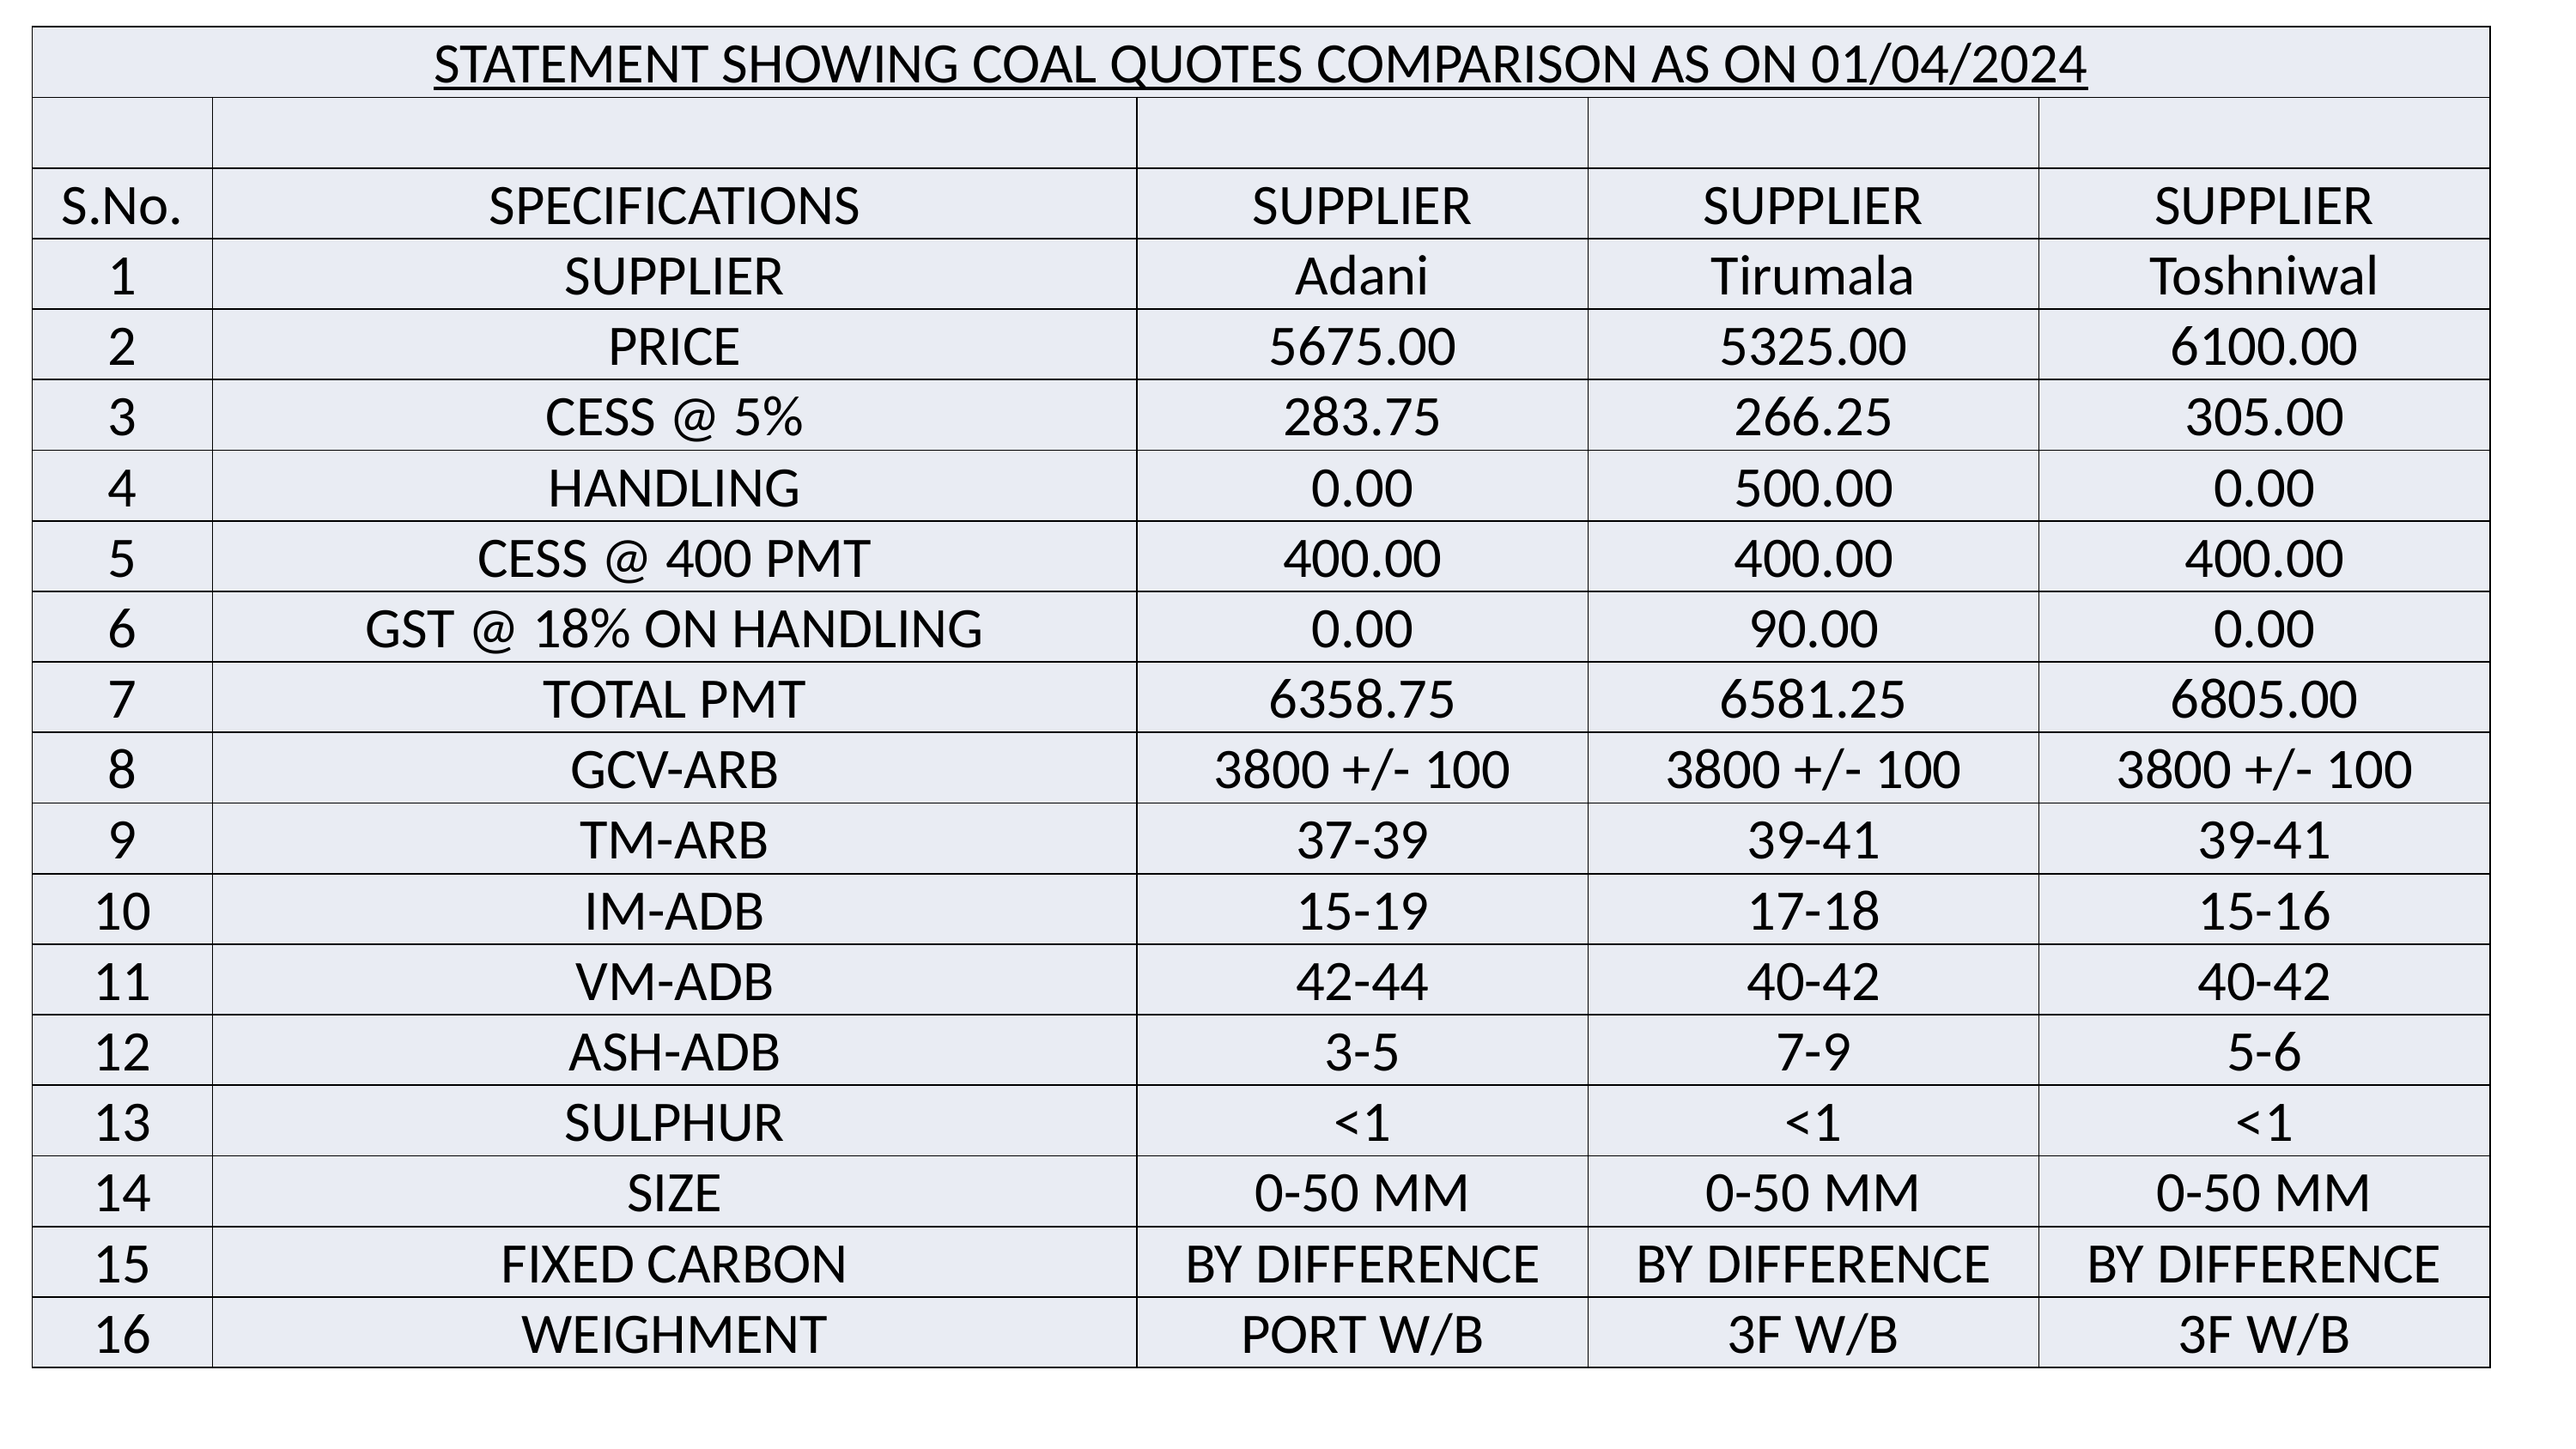

| STATEMENT SHOWING COAL QUOTES COMPARISON AS ON 01/04/2024 |  |  |  |  |
| --- | --- | --- | --- | --- |
|  |  |  |  |  |
| S.No. | SPECIFICATIONS | SUPPLIER | SUPPLIER | SUPPLIER |
| 1 | SUPPLIER | Adani | Tirumala | Toshniwal |
| 2 | PRICE | 5675.00 | 5325.00 | 6100.00 |
| 3 | CESS @ 5% | 283.75 | 266.25 | 305.00 |
| 4 | HANDLING | 0.00 | 500.00 | 0.00 |
| 5 | CESS @ 400 PMT | 400.00 | 400.00 | 400.00 |
| 6 | GST @ 18% ON HANDLING | 0.00 | 90.00 | 0.00 |
| 7 | TOTAL PMT | 6358.75 | 6581.25 | 6805.00 |
| 8 | GCV-ARB | 3800 +/- 100 | 3800 +/- 100 | 3800 +/- 100 |
| 9 | TM-ARB | 37-39 | 39-41 | 39-41 |
| 10 | IM-ADB | 15-19 | 17-18 | 15-16 |
| 11 | VM-ADB | 42-44 | 40-42 | 40-42 |
| 12 | ASH-ADB | 3-5 | 7-9 | 5-6 |
| 13 | SULPHUR | <1 | <1 | <1 |
| 14 | SIZE | 0-50 MM | 0-50 MM | 0-50 MM |
| 15 | FIXED CARBON | BY DIFFERENCE | BY DIFFERENCE | BY DIFFERENCE |
| 16 | WEIGHMENT | PORT W/B | 3F W/B | 3F W/B |